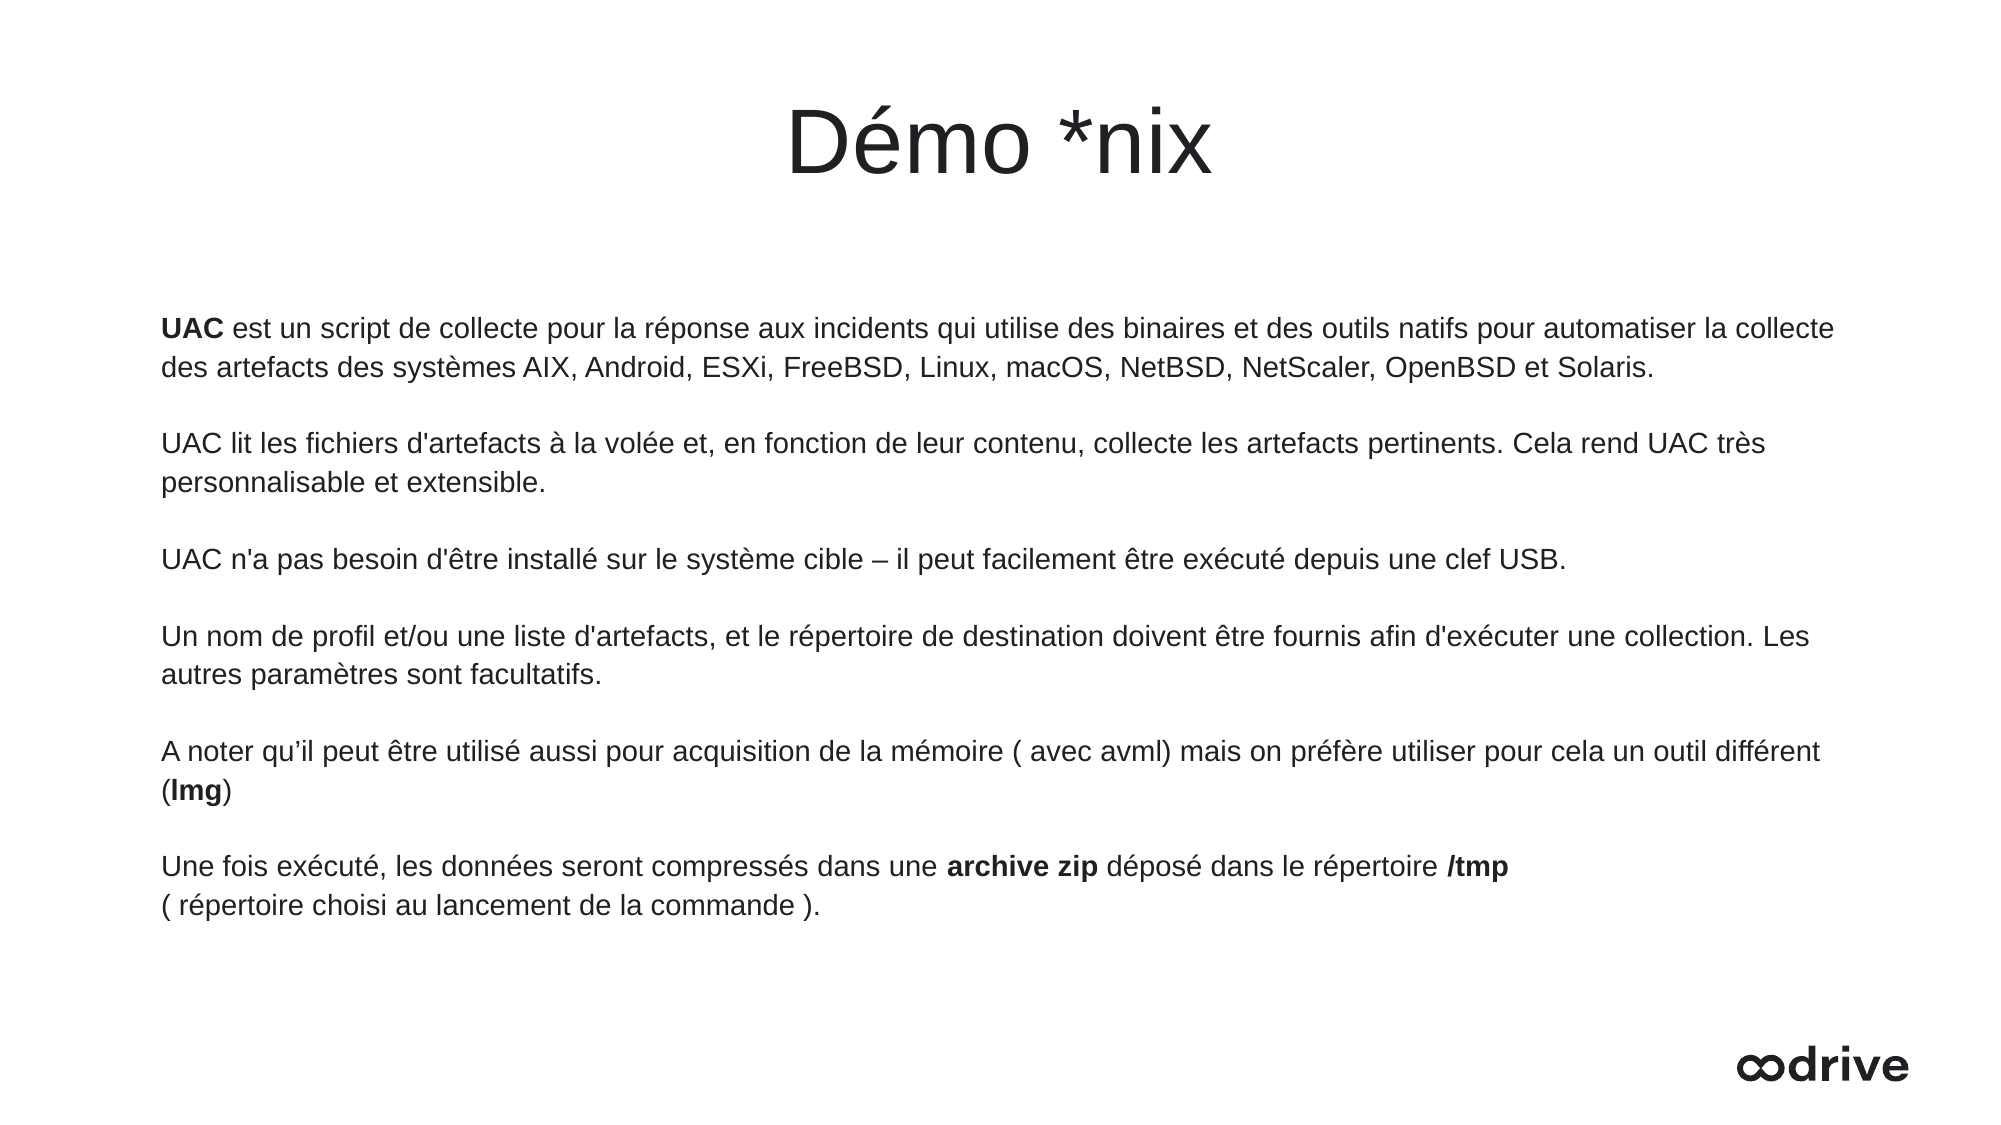

# Démo *nix

UAC est un script de collecte pour la réponse aux incidents qui utilise des binaires et des outils natifs pour automatiser la collecte des artefacts des systèmes AIX, Android, ESXi, FreeBSD, Linux, macOS, NetBSD, NetScaler, OpenBSD et Solaris.

UAC lit les fichiers d'artefacts à la volée et, en fonction de leur contenu, collecte les artefacts pertinents. Cela rend UAC très personnalisable et extensible.

UAC n'a pas besoin d'être installé sur le système cible – il peut facilement être exécuté depuis une clef USB.

Un nom de profil et/ou une liste d'artefacts, et le répertoire de destination doivent être fournis afin d'exécuter une collection. Les autres paramètres sont facultatifs.

A noter qu’il peut être utilisé aussi pour acquisition de la mémoire ( avec avml) mais on préfère utiliser pour cela un outil différent (lmg)

Une fois exécuté, les données seront compressés dans une archive zip déposé dans le répertoire /tmp
( répertoire choisi au lancement de la commande ).